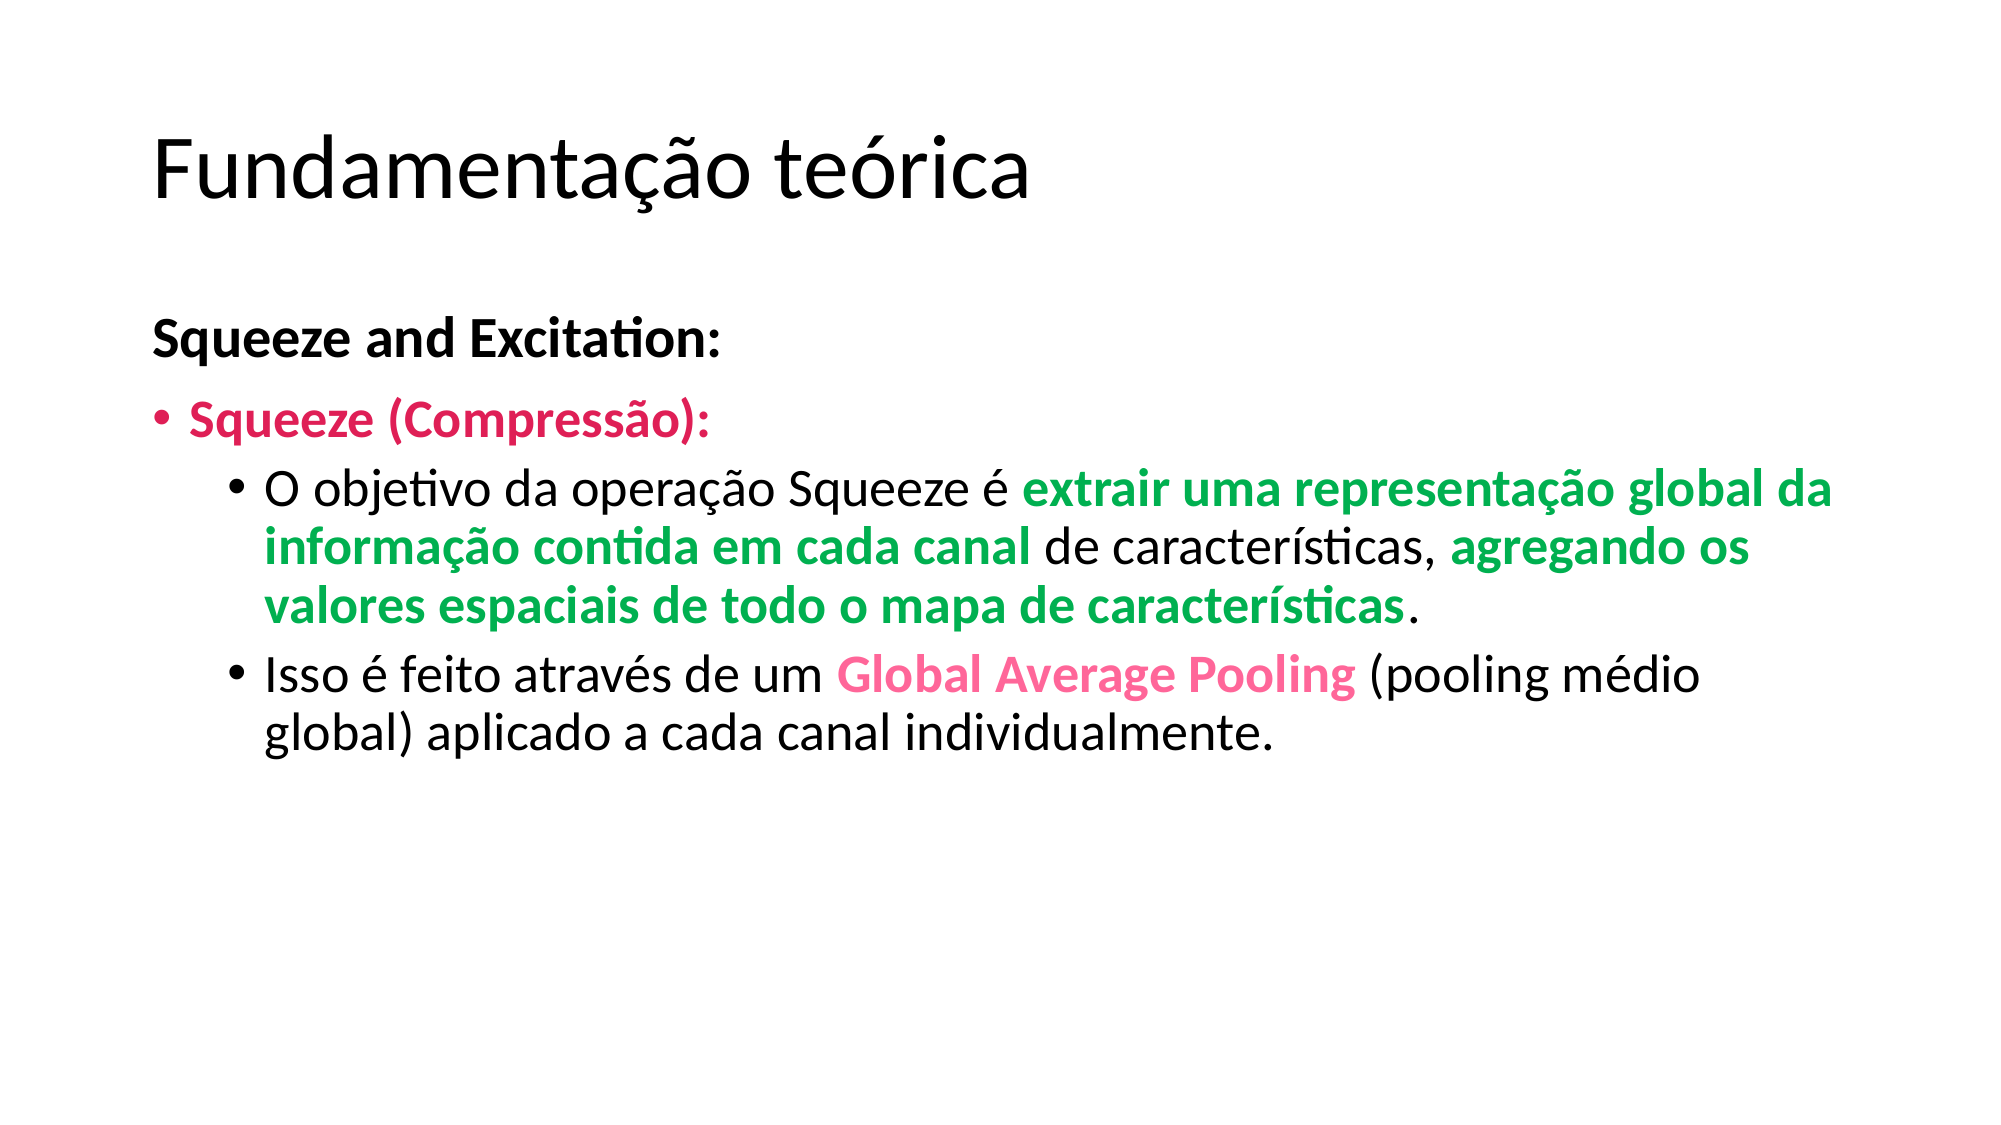

# Fundamentação teórica
Squeeze and Excitation:
Squeeze (Compressão):
O objetivo da operação Squeeze é extrair uma representação global da informação contida em cada canal de características, agregando os valores espaciais de todo o mapa de características.
Isso é feito através de um Global Average Pooling (pooling médio global) aplicado a cada canal individualmente.